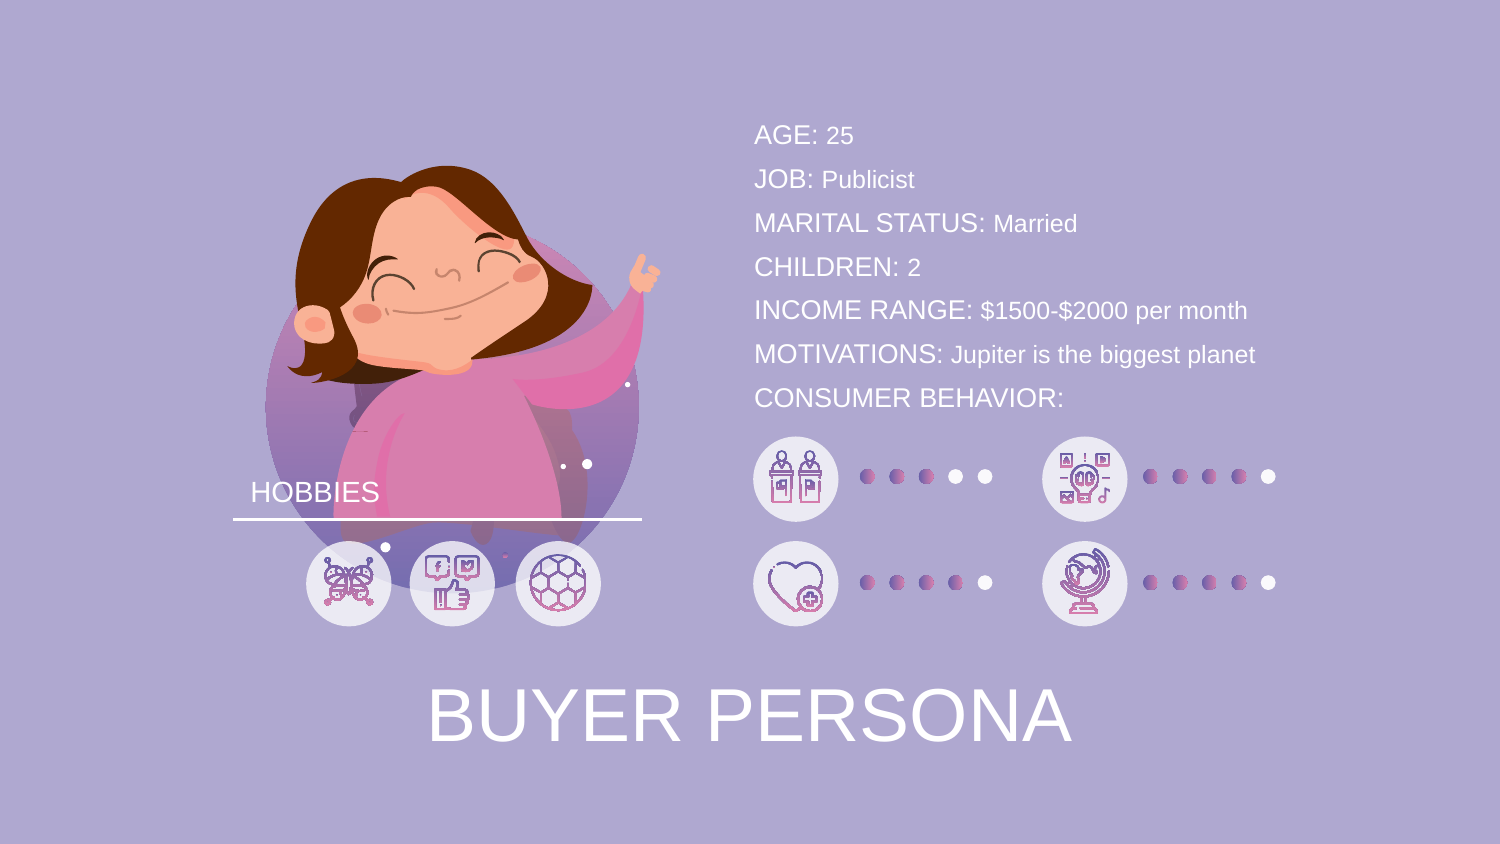

AGE: 25
JOB: Publicist

MARITAL STATUS: Married
CHILDREN: 2
INCOME RANGE: $1500-$2000 per month
MOTIVATIONS: Jupiter is the biggest planet
CONSUMER BEHAVIOR:

HOBBIES

# BUYER PERSONA